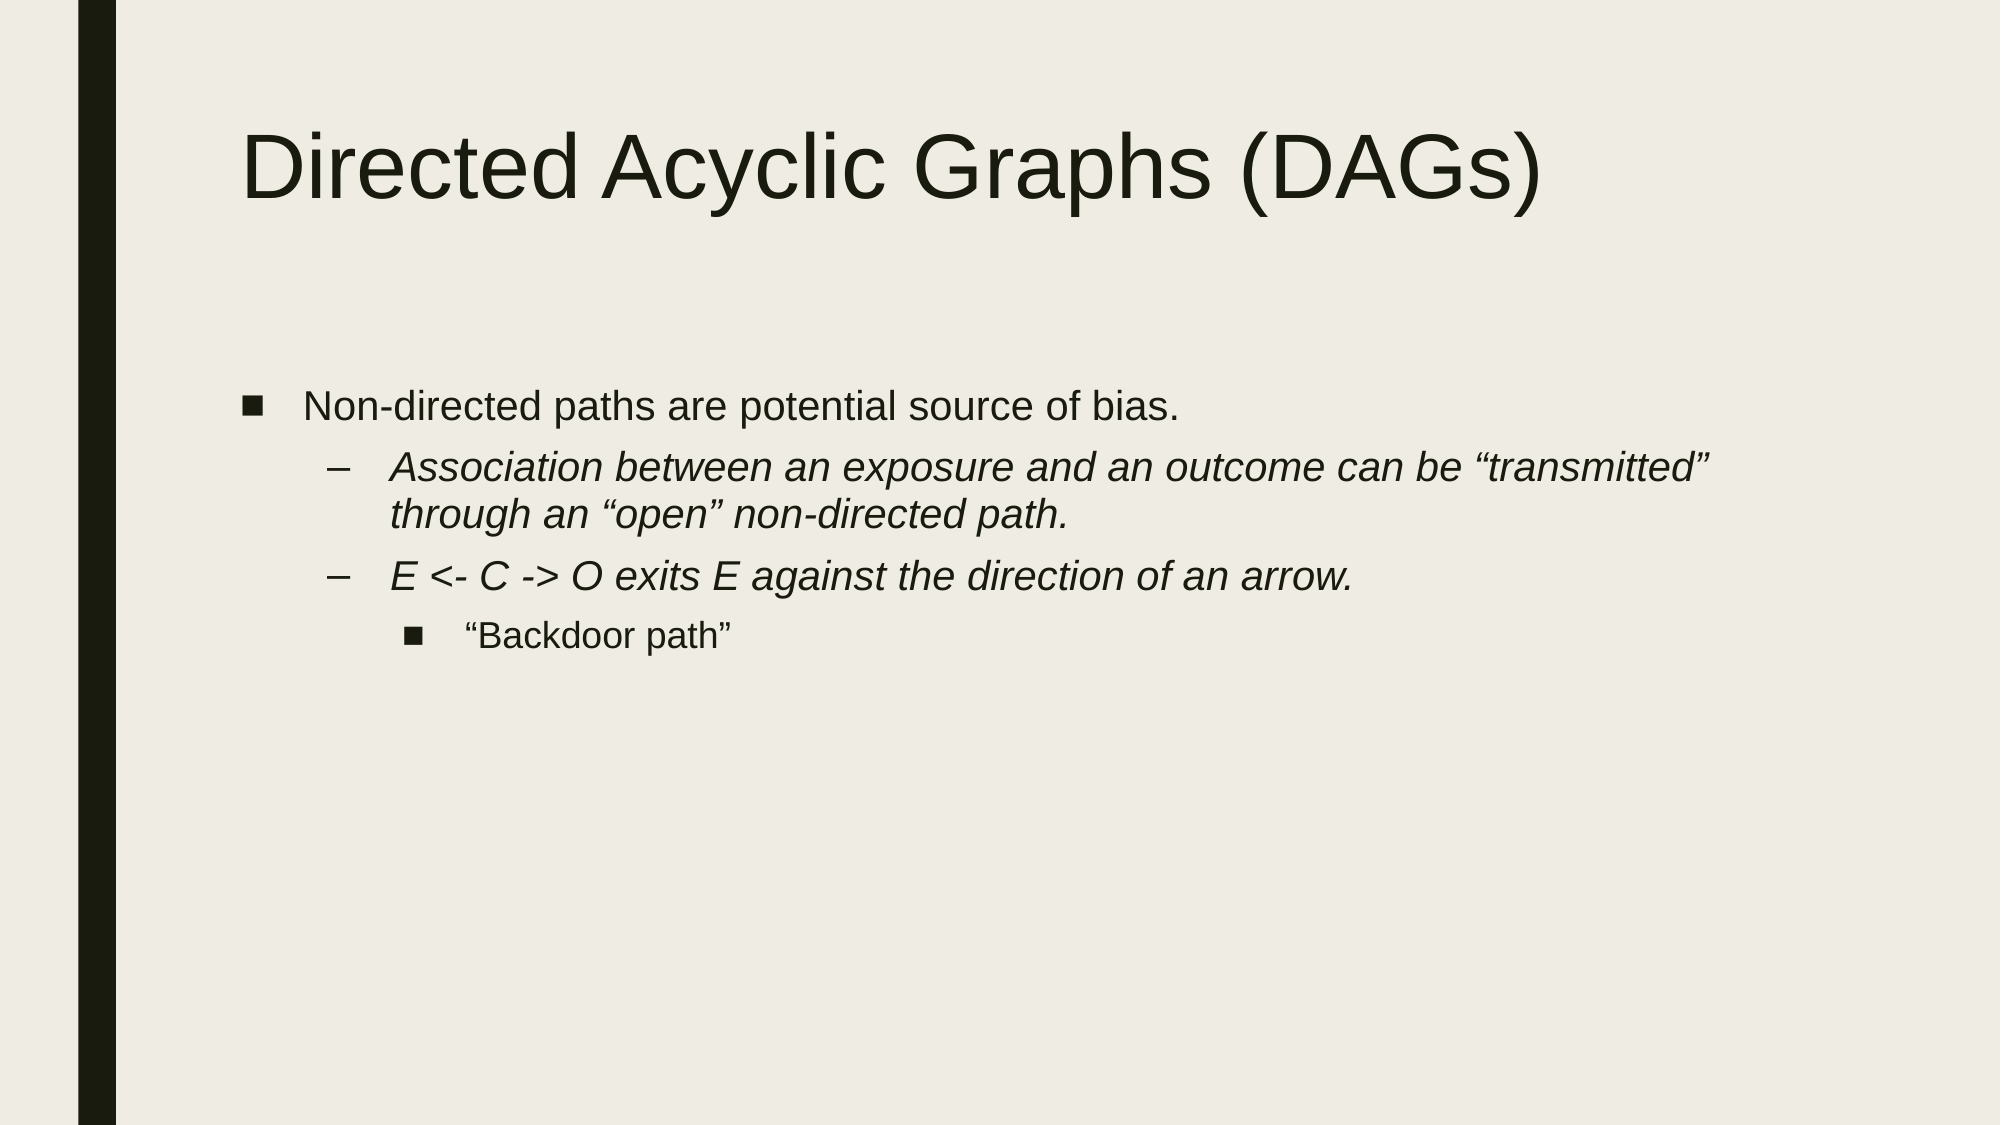

# Directed Acyclic Graphs (DAGs)
Non-directed paths are potential source of bias.
Association between an exposure and an outcome can be “transmitted” through an “open” non-directed path.
E <- C -> O exits E against the direction of an arrow.
“Backdoor path”